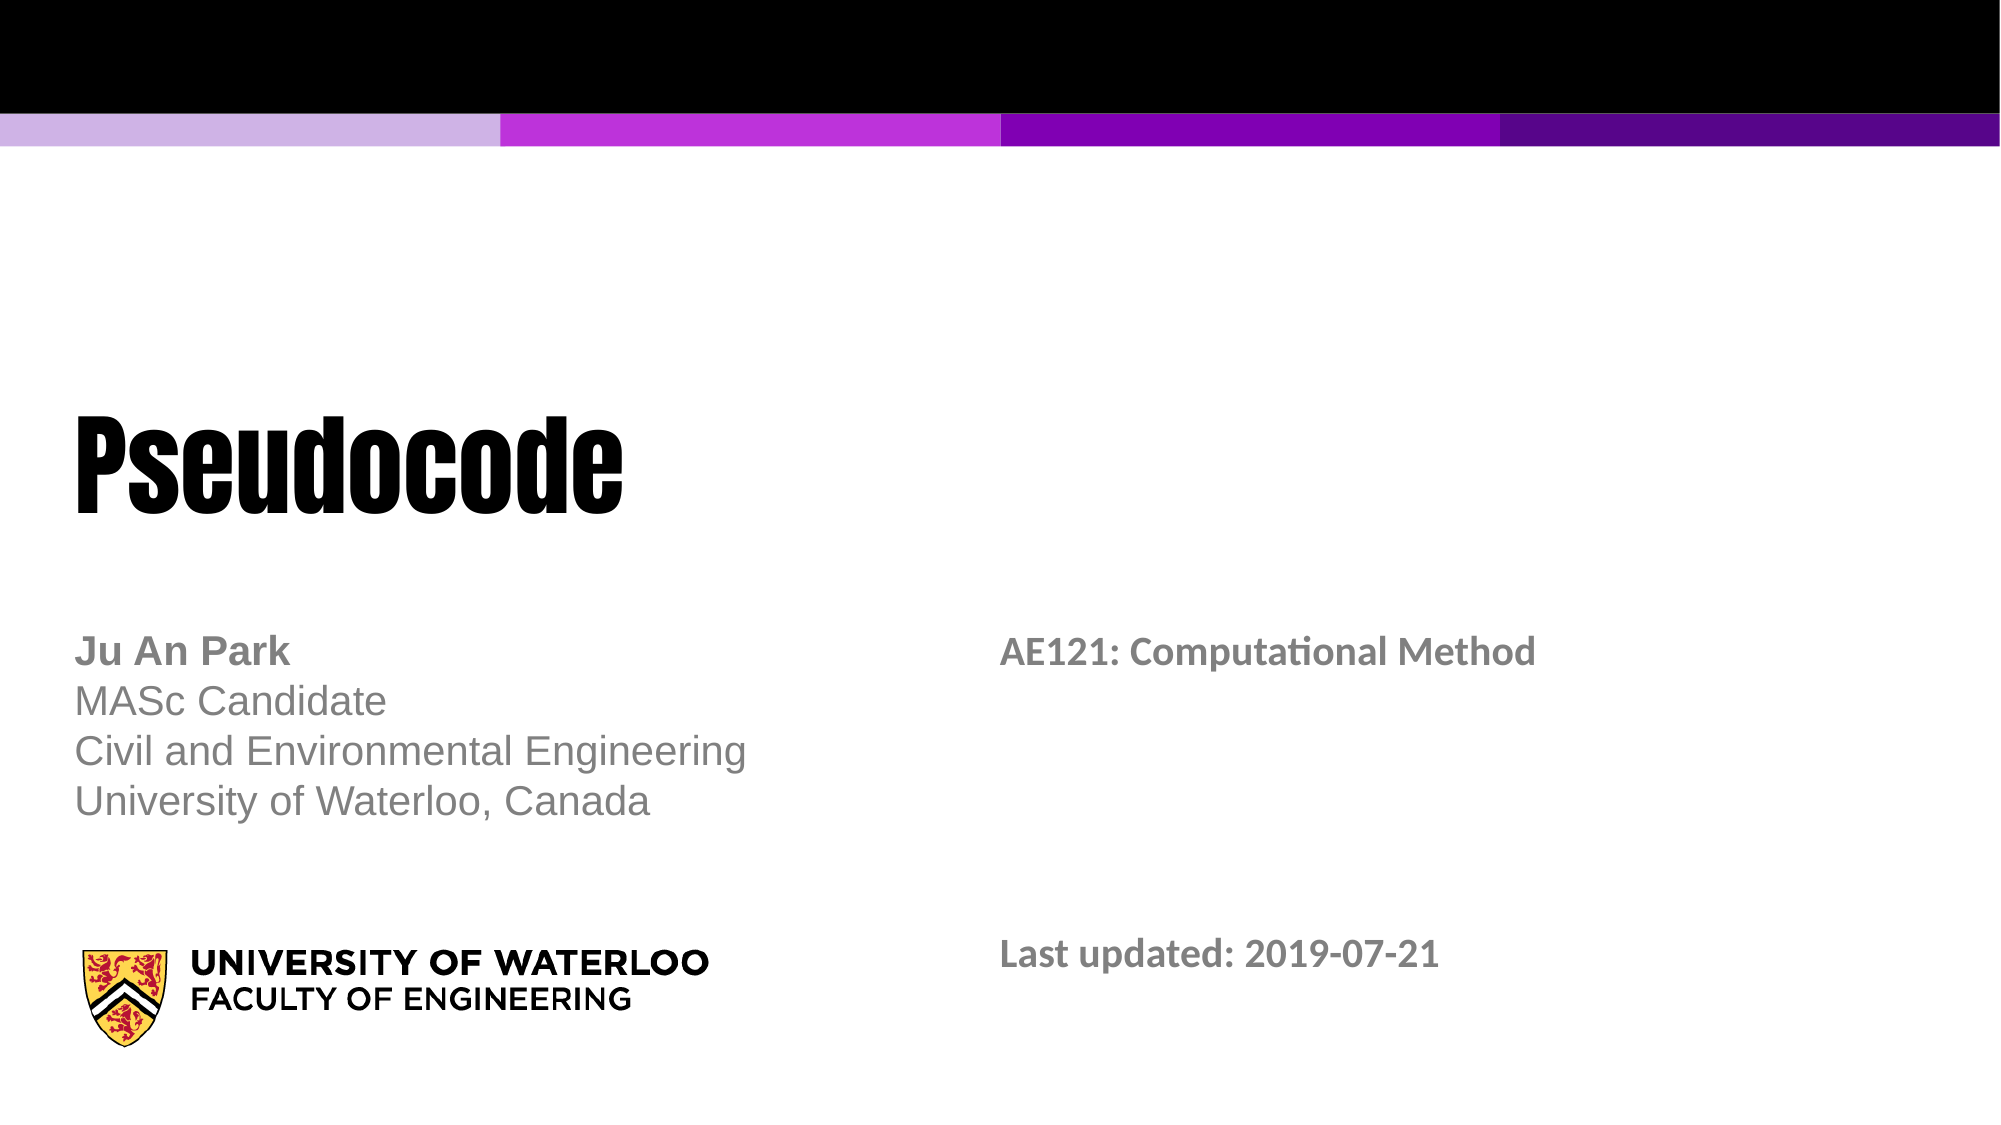

Pseudocode
Ju An Park
MASc Candidate
Civil and Environmental Engineering
University of Waterloo, Canada

AE121: Computational Method
Last updated: 2019-07-21